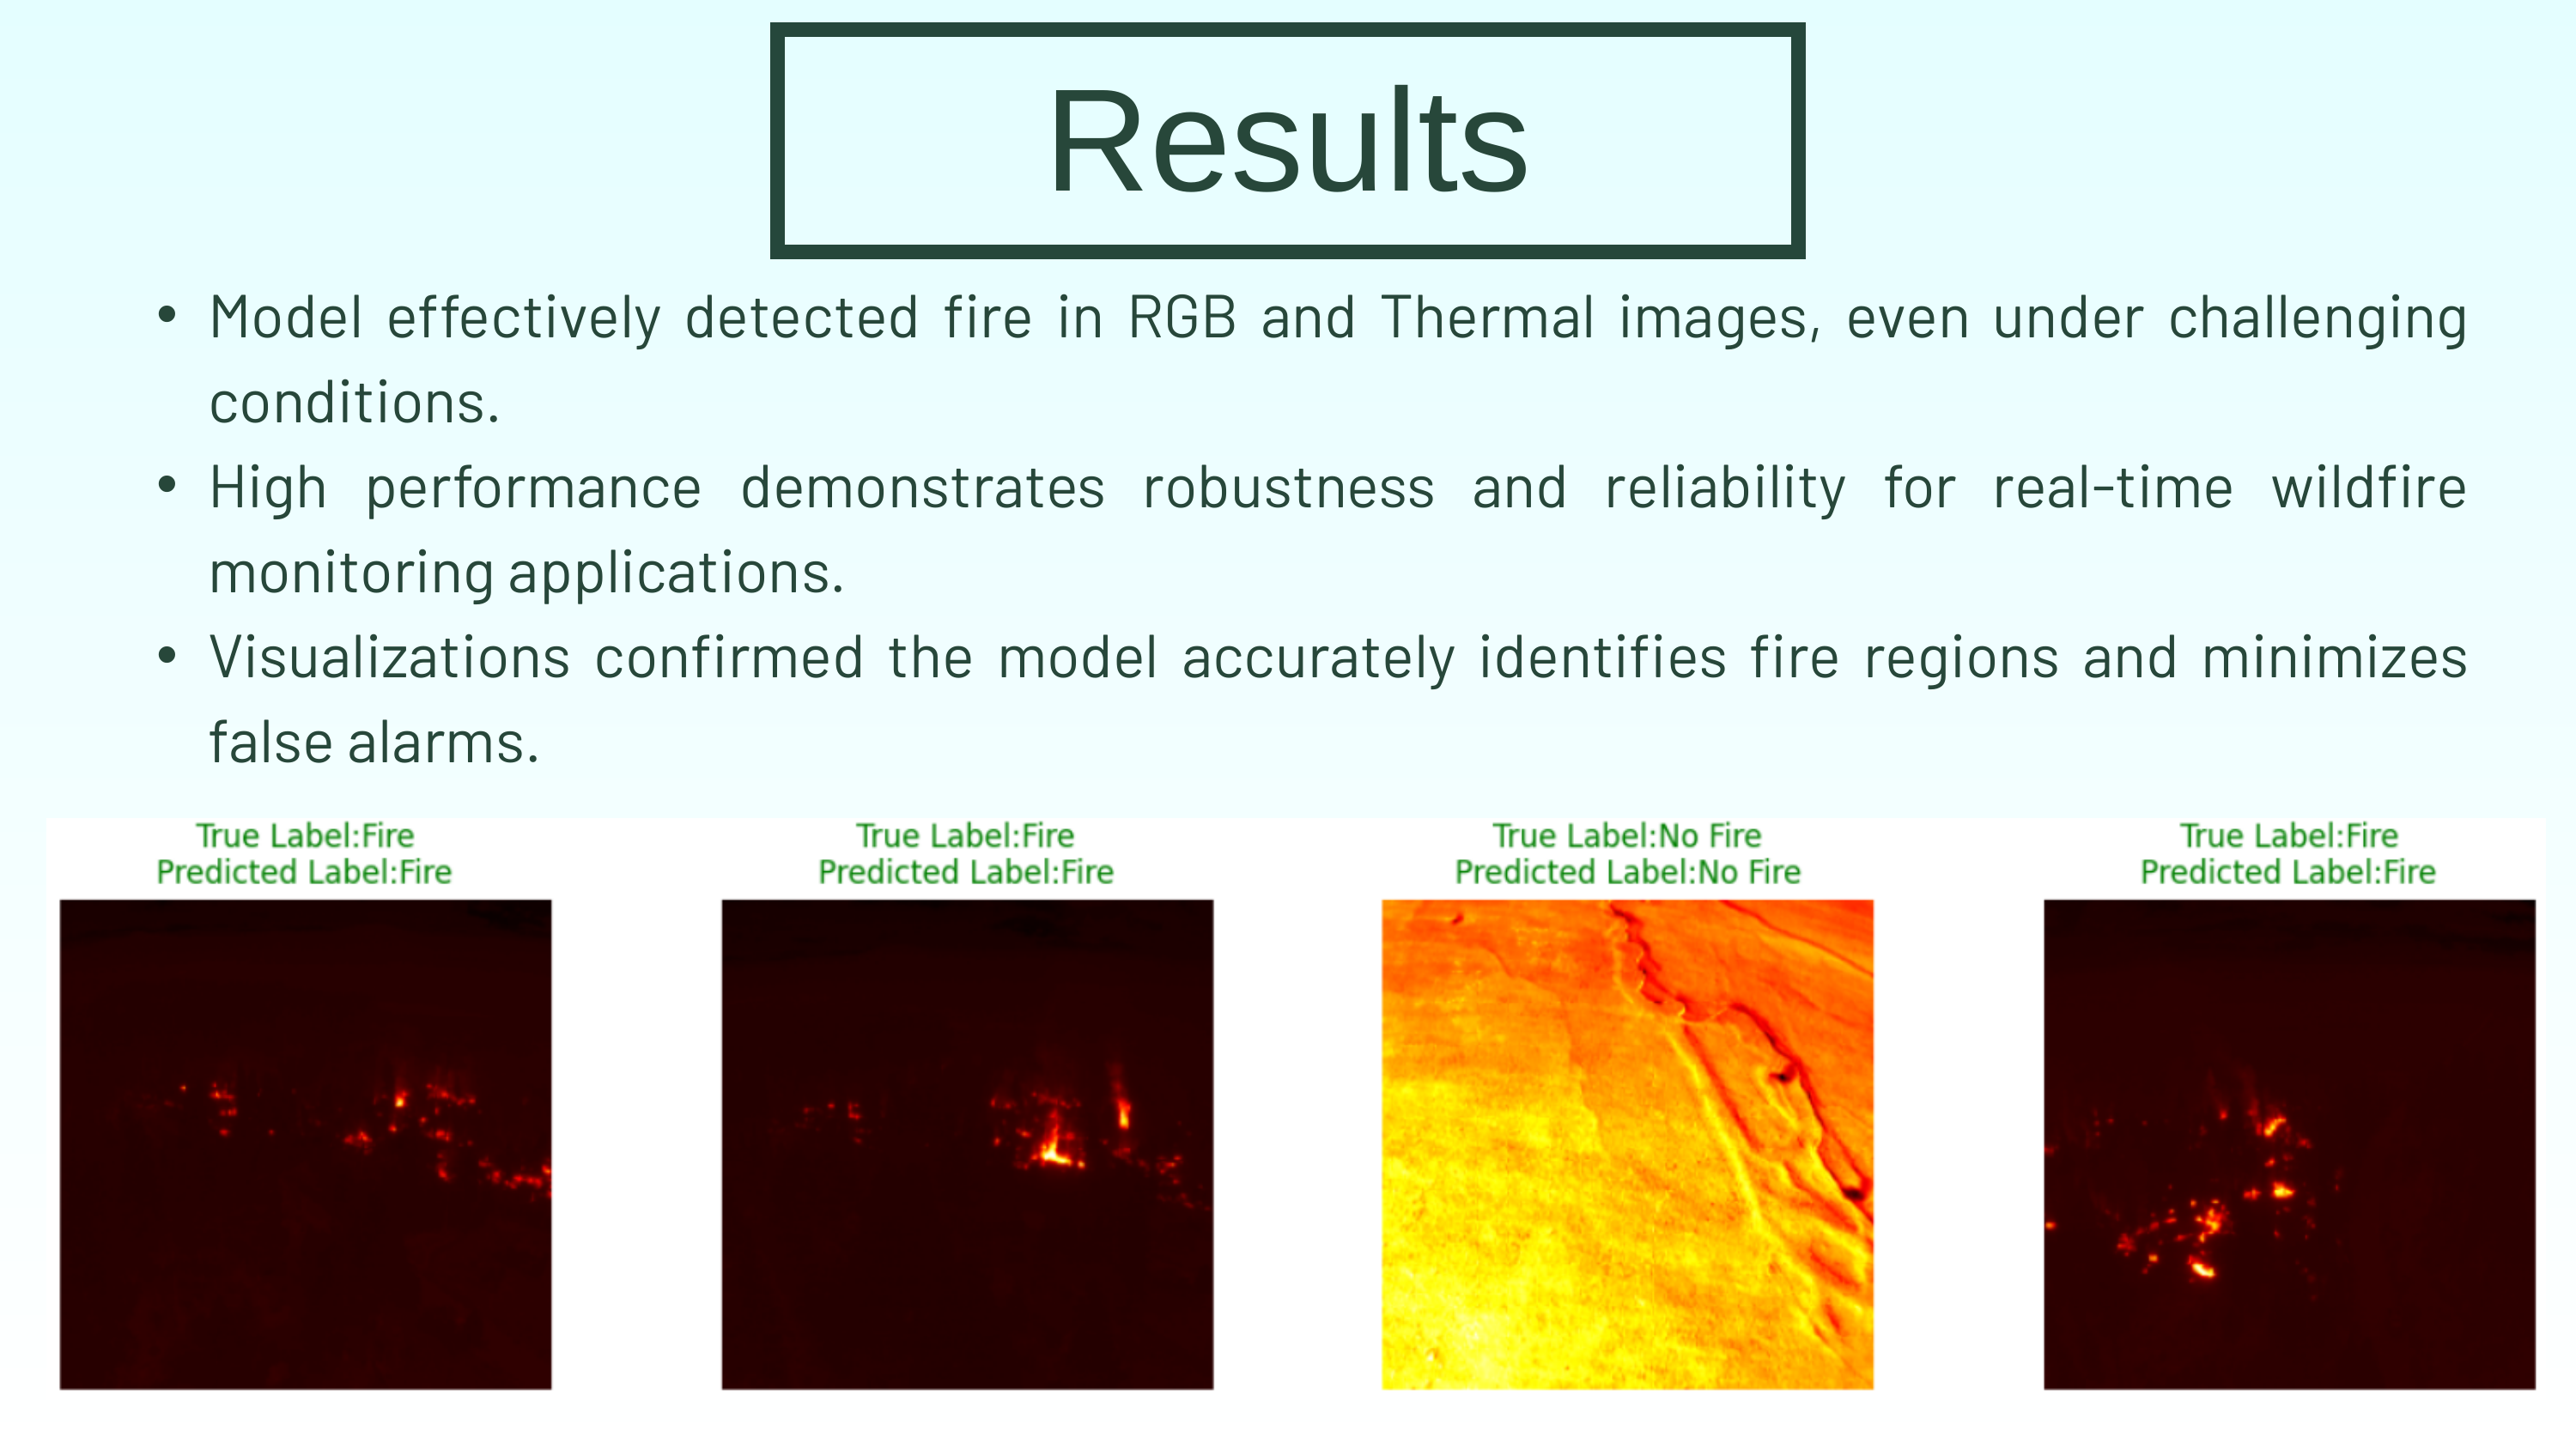

Results
Model effectively detected fire in RGB and Thermal images, even under challenging conditions.
High performance demonstrates robustness and reliability for real-time wildfire monitoring applications.
Visualizations confirmed the model accurately identifies fire regions and minimizes false alarms.